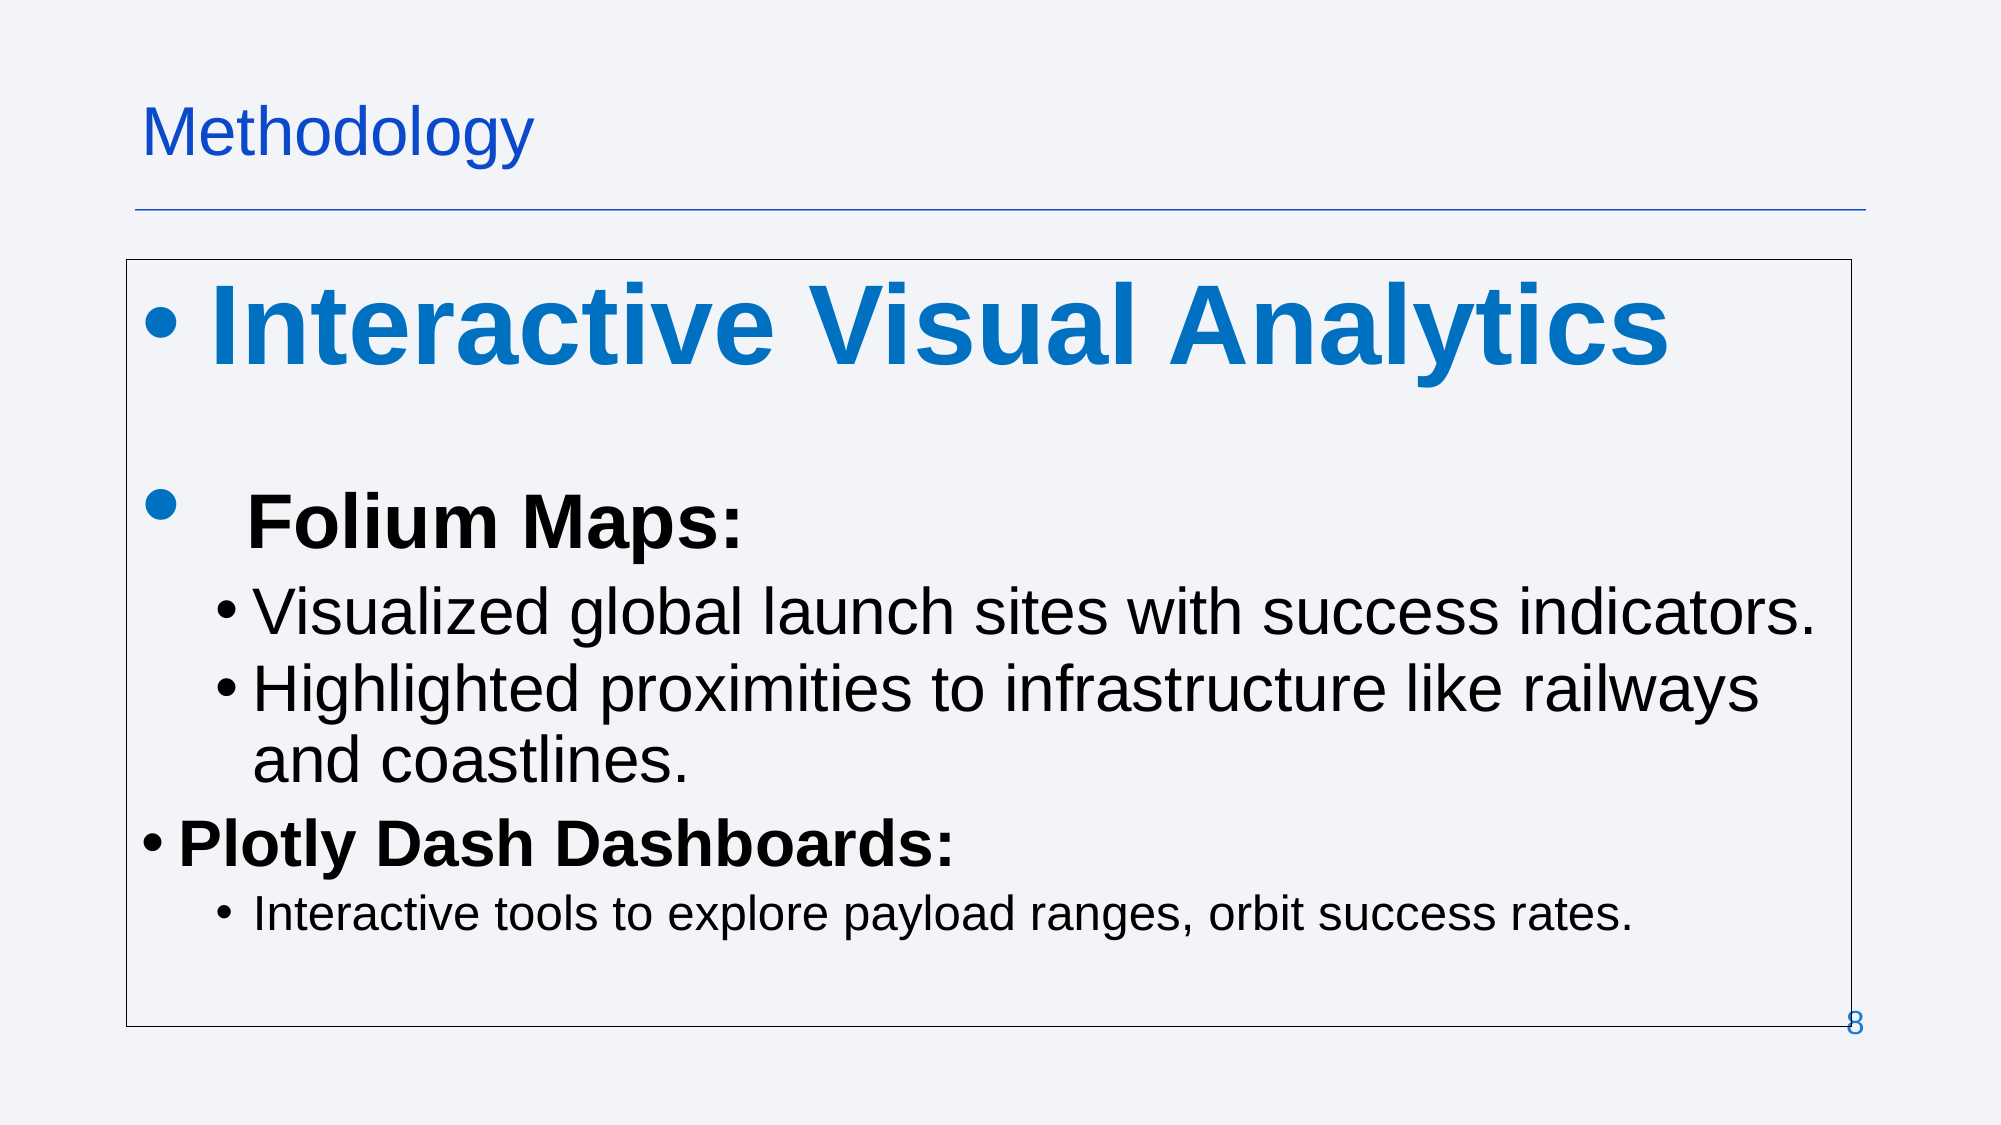

Methodology
 Interactive Visual Analytics
 Folium Maps:
Visualized global launch sites with success indicators.
Highlighted proximities to infrastructure like railways and coastlines.
Plotly Dash Dashboards:
Interactive tools to explore payload ranges, orbit success rates.

8